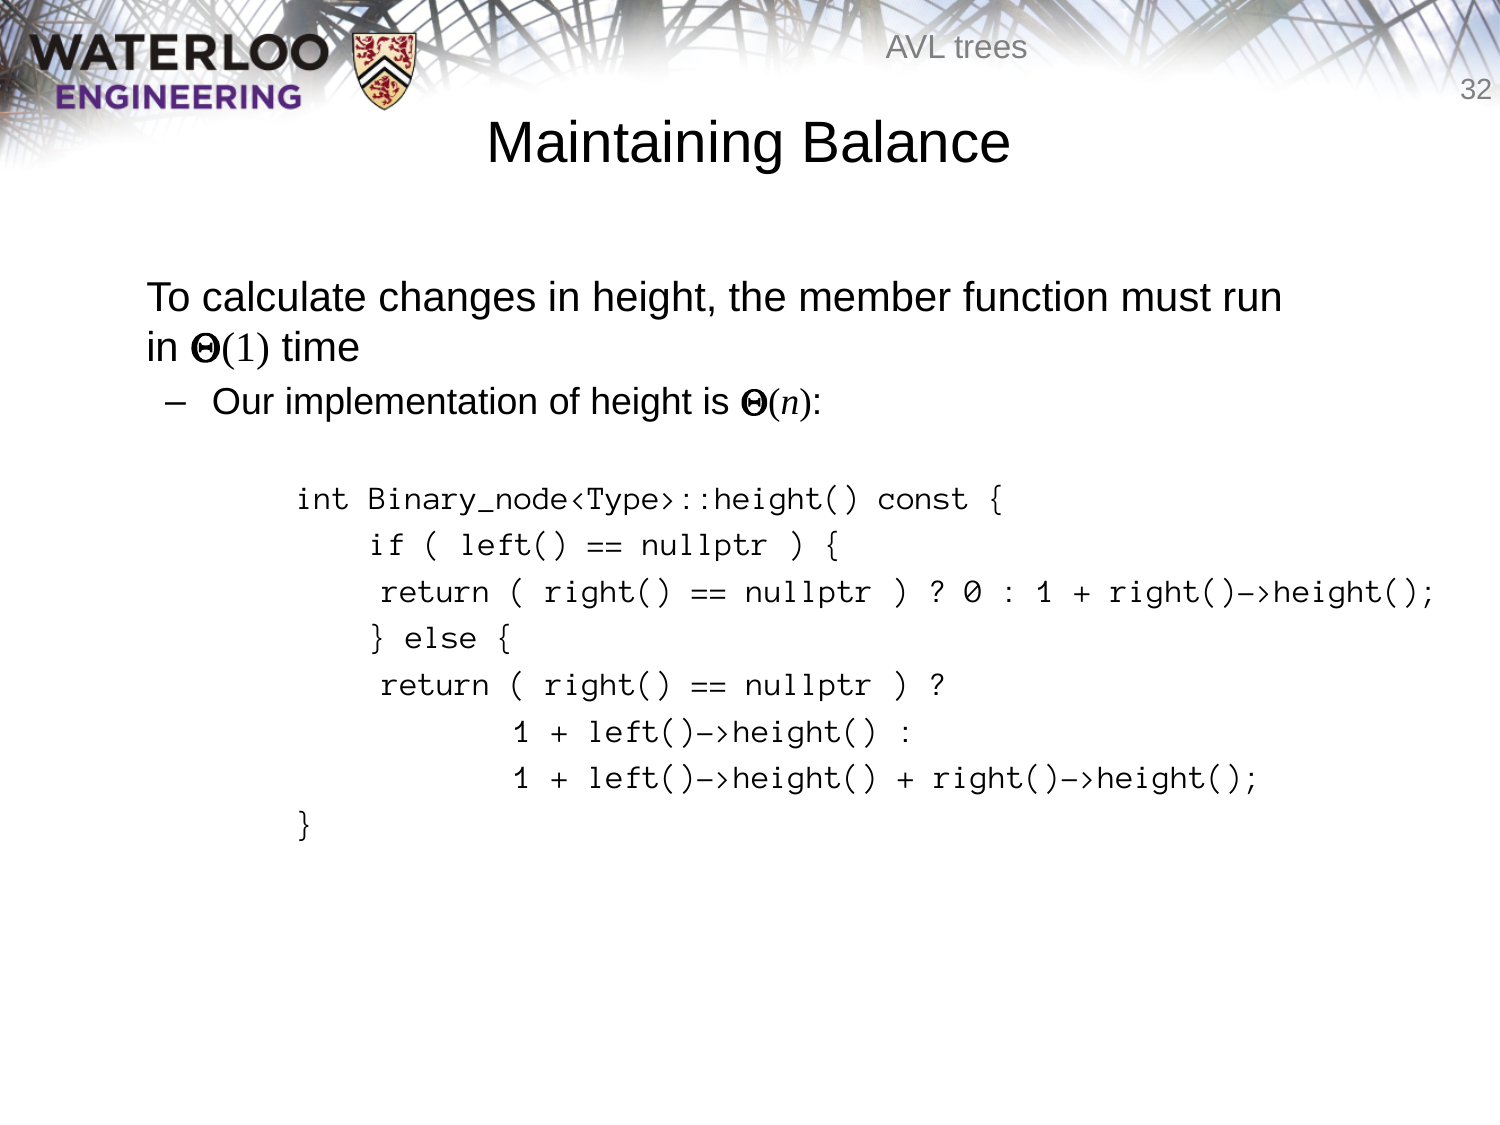

# Maintaining Balance
	To calculate changes in height, the member function must run
in Θ(1) time
Our implementation of height is Θ(n):

		int Binary_node<Type>::height() const {
		    if ( left() == nullptr ) {
                return ( right() == nullptr ) ? 0 : 1 + right()->height();
		    } else {
                return ( right() == nullptr ) ?
		            1 + left()->height() :
		            1 + left()->height() + right()->height();
		}